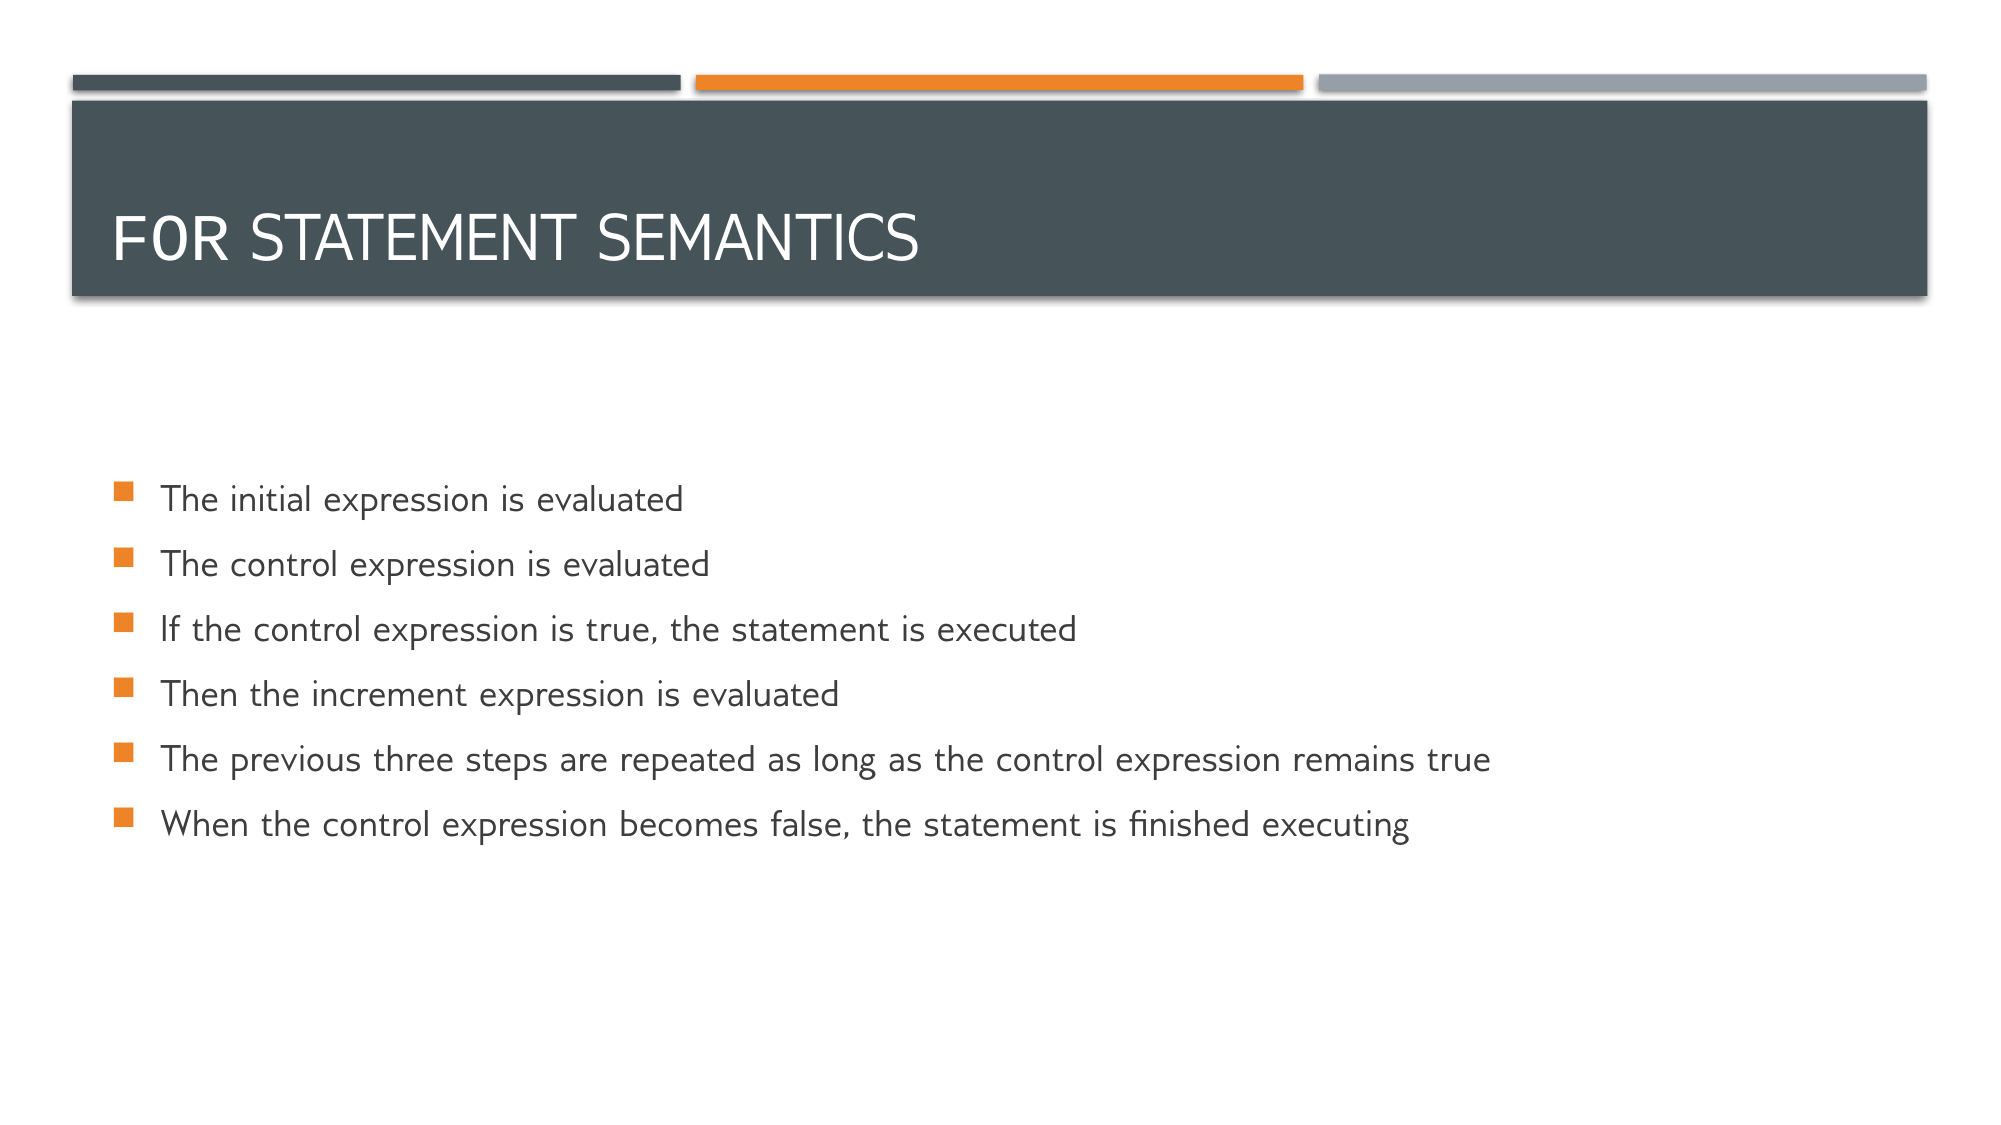

# for Statement Semantics
The initial expression is evaluated
The control expression is evaluated
If the control expression is true, the statement is executed
Then the increment expression is evaluated
The previous three steps are repeated as long as the control expression remains true
When the control expression becomes false, the statement is finished executing